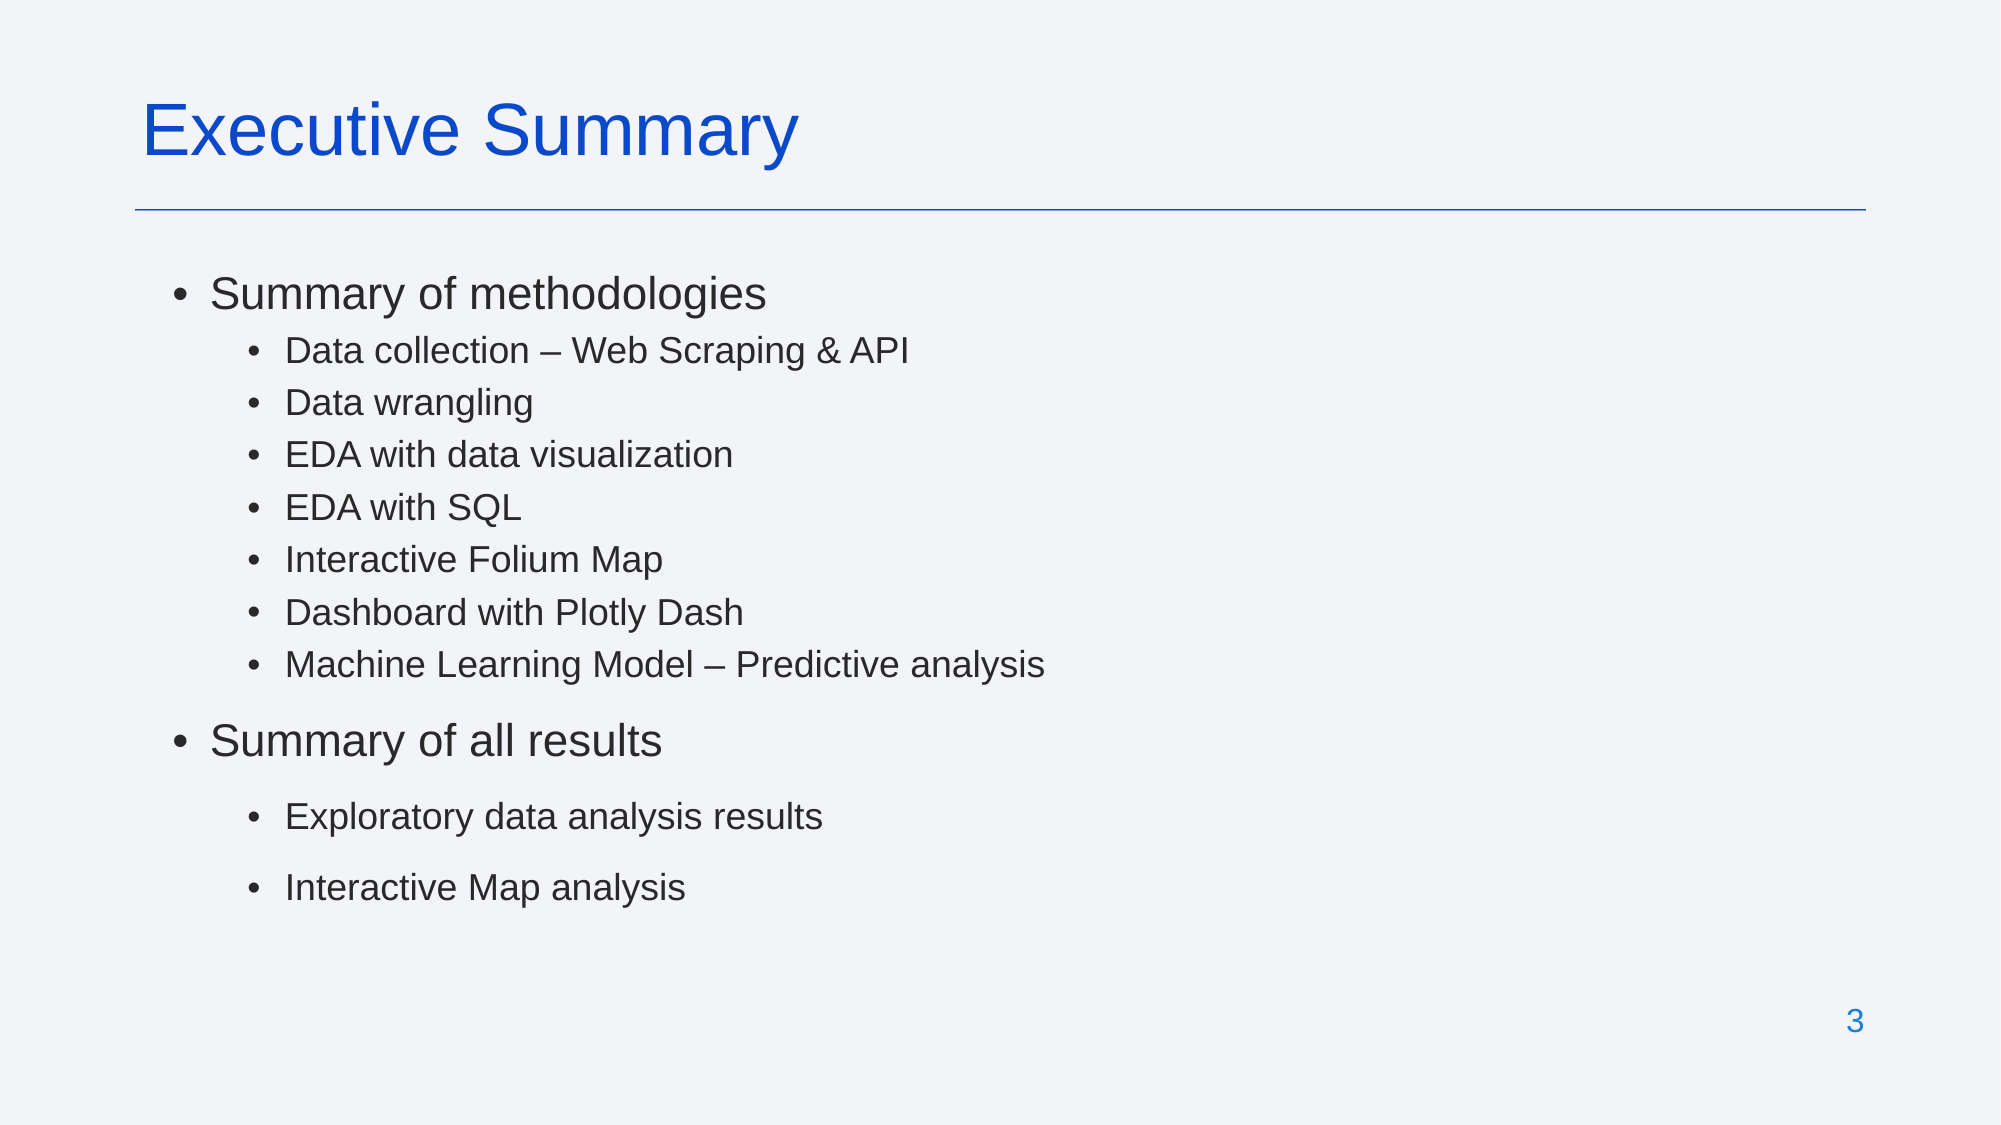

Executive Summary
Summary of methodologies
Data collection – Web Scraping & API
Data wrangling
EDA with data visualization
EDA with SQL
Interactive Folium Map
Dashboard with Plotly Dash
Machine Learning Model – Predictive analysis
Summary of all results
Exploratory data analysis results
Interactive Map analysis

3